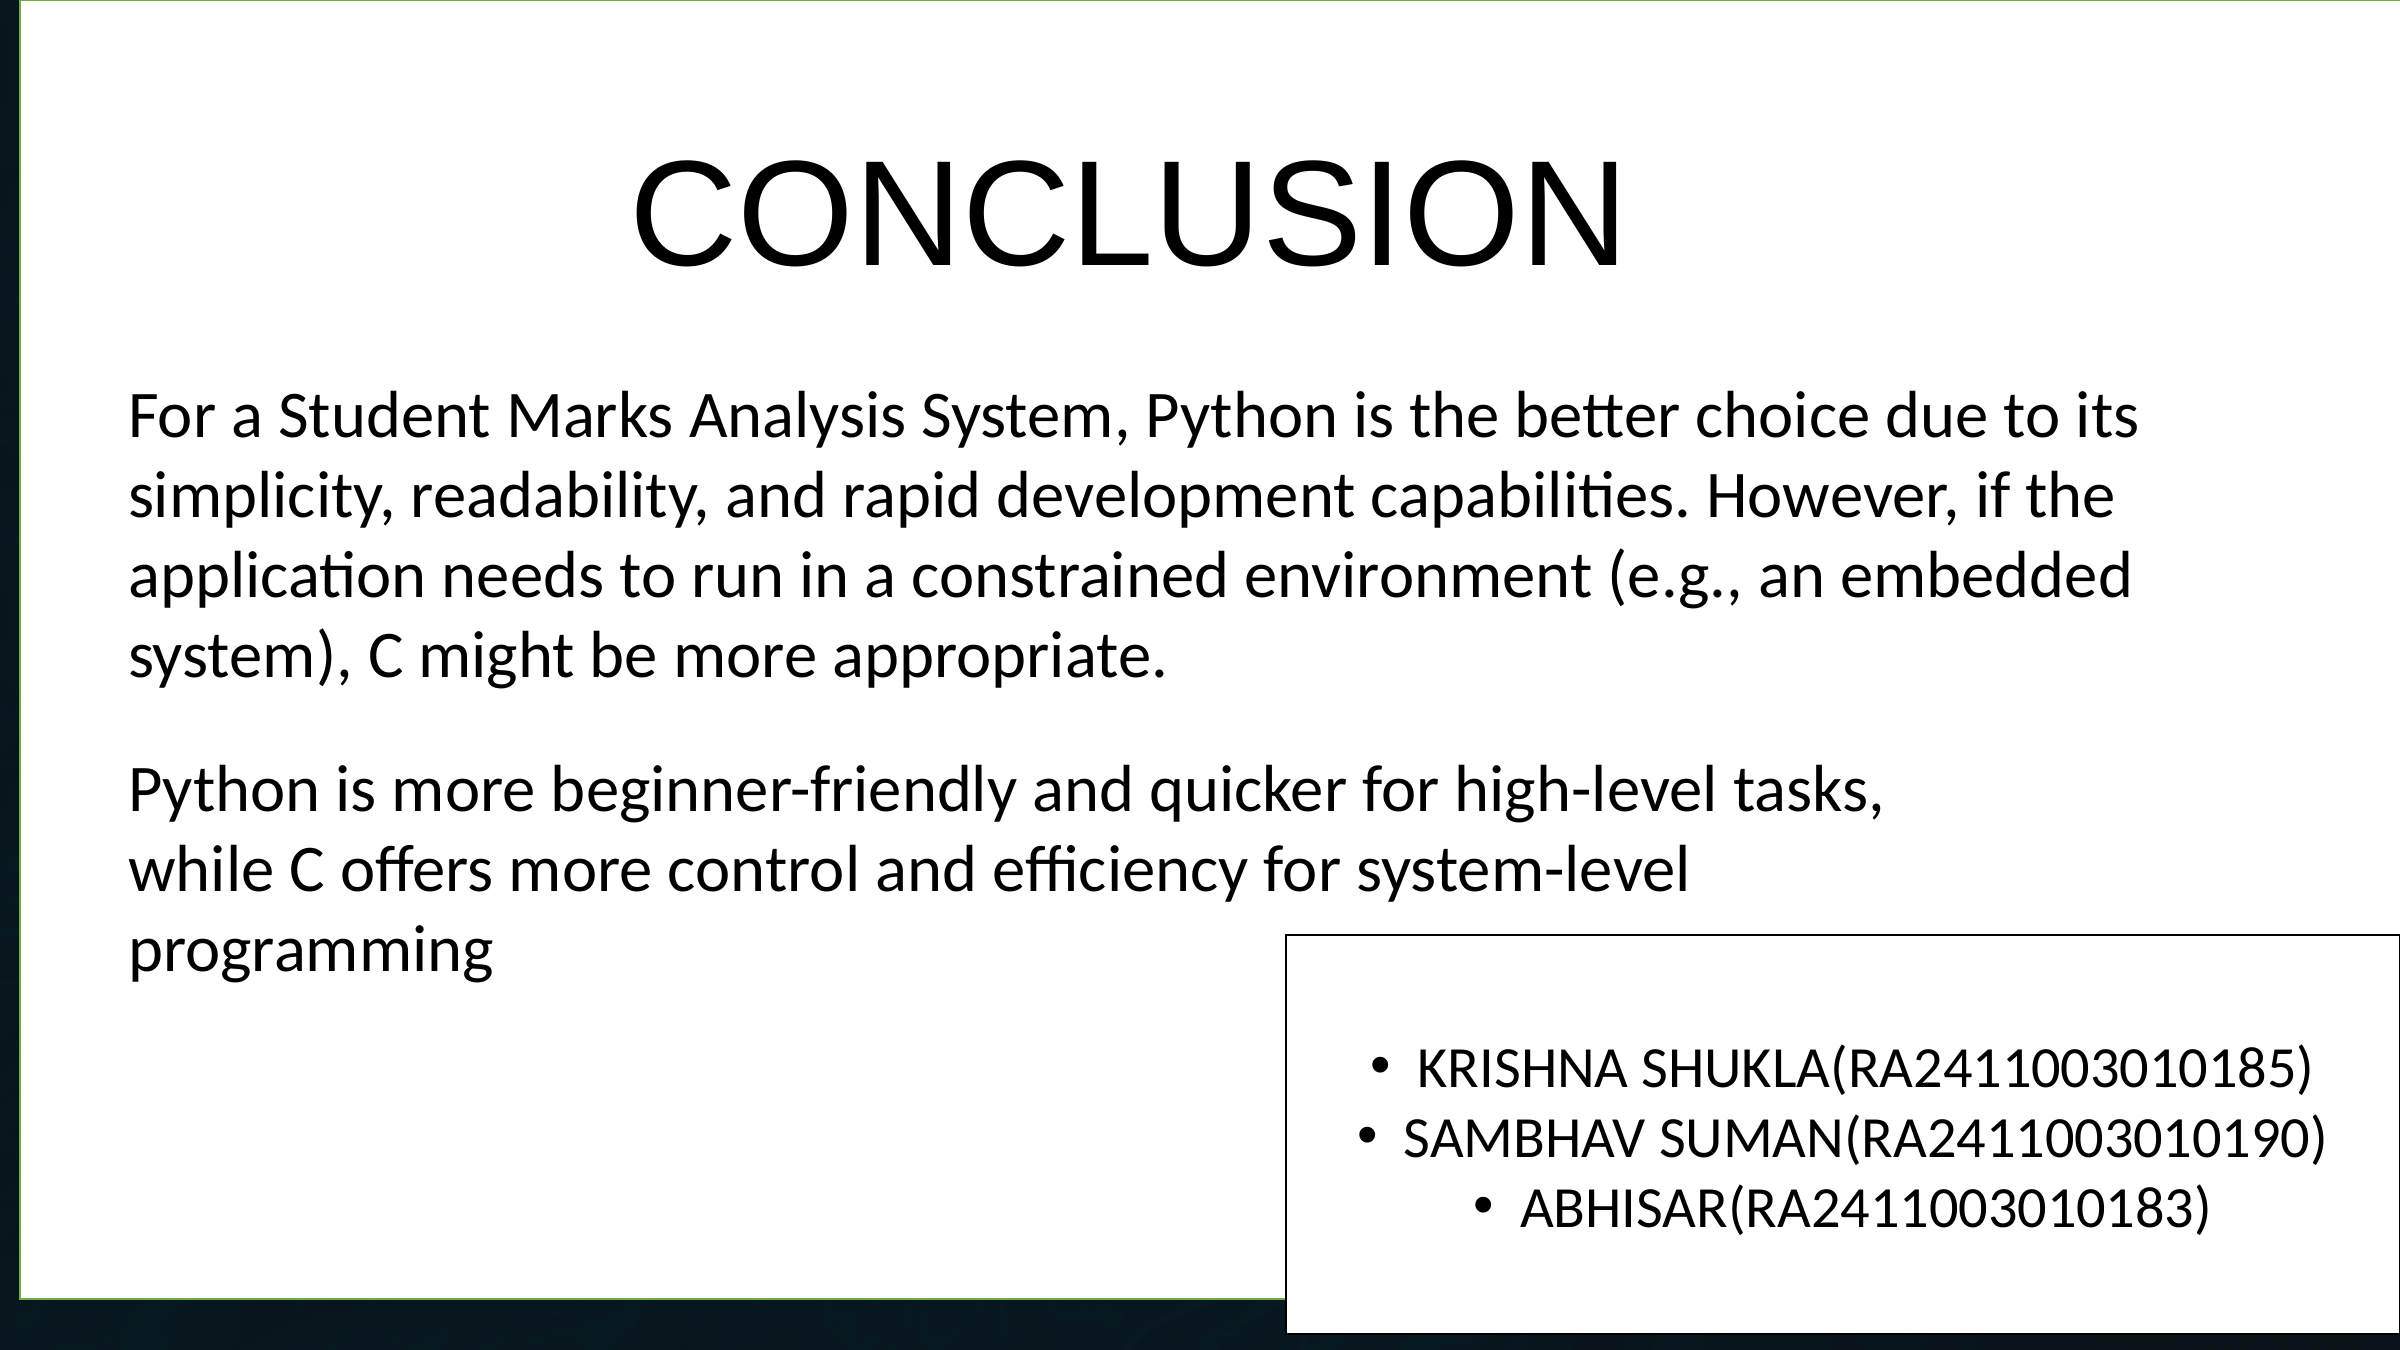

CONCLUSION
For a Student Marks Analysis System, Python is the better choice due to its simplicity, readability, and rapid development capabilities. However, if the application needs to run in a constrained environment (e.g., an embedded system), C might be more appropriate.
Python is more beginner-friendly and quicker for high-level tasks, while C offers more control and efficiency for system-level programming
KRISHNA SHUKLA(RA2411003010185)
SAMBHAV SUMAN(RA2411003010190)
ABHISAR(RA2411003010183)